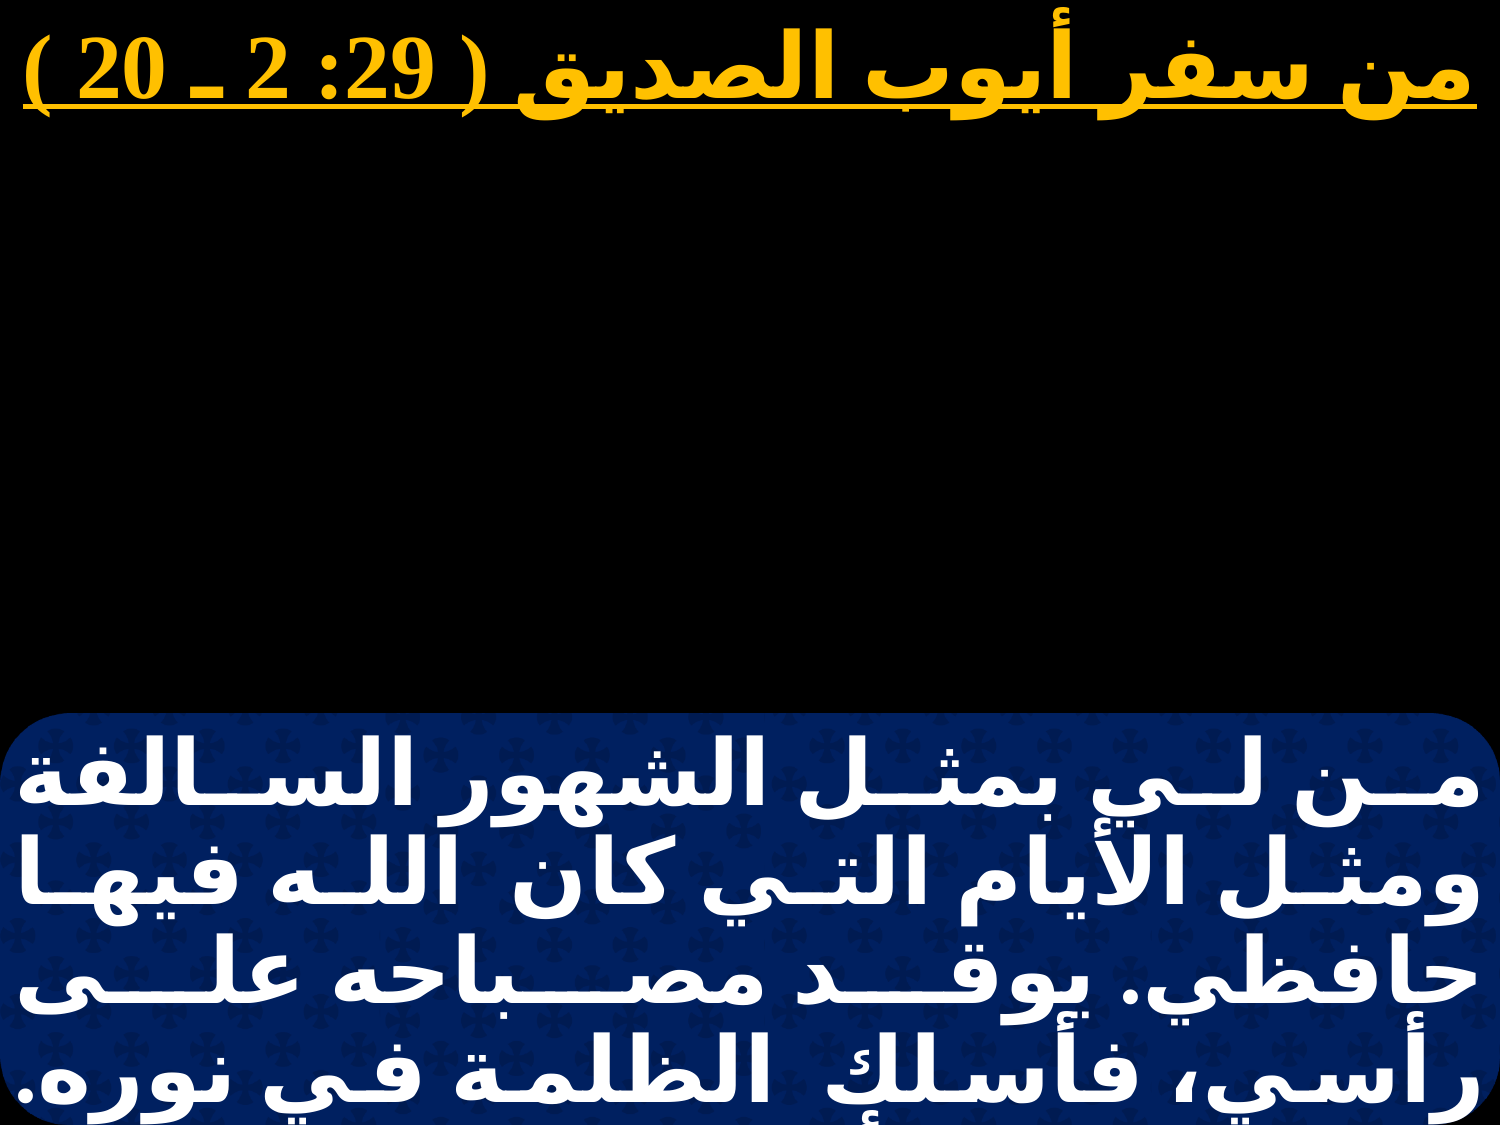

من سفر أيوب الصديق ( 29: 2 ـ 20 )
من لي بمثل الشهور السالفة ومثل الأيام التي كان  الله فيها حافظي. يوقد مصباحه على رأسي، فأسلك  الظلمة في نوره. على ما كنت أيام عنفواني والله  مجالسني في خبائي والقدير لم يزل معي وصبيتي